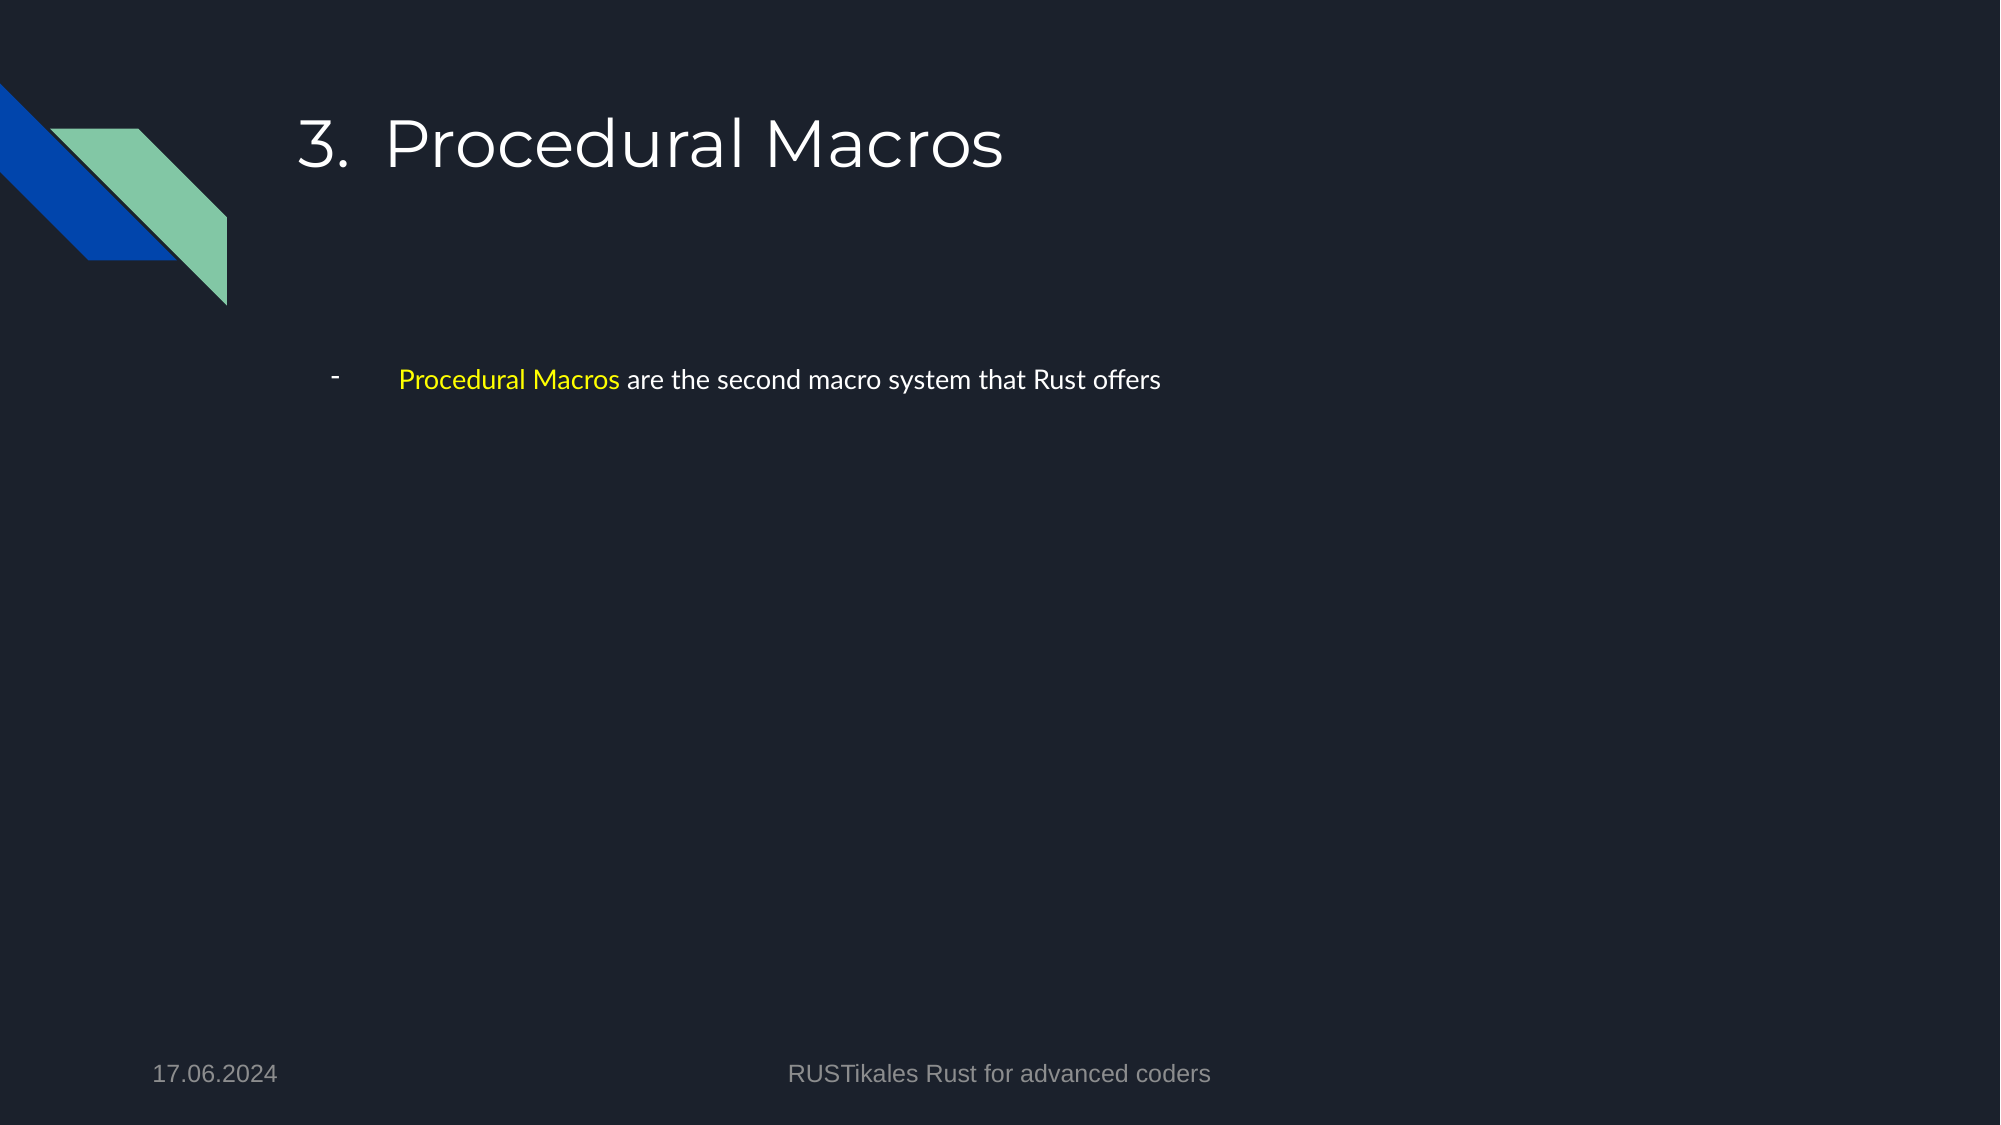

# Procedural Macros
Procedural Macros are the second macro system that Rust offers
17.06.2024
RUSTikales Rust for advanced coders